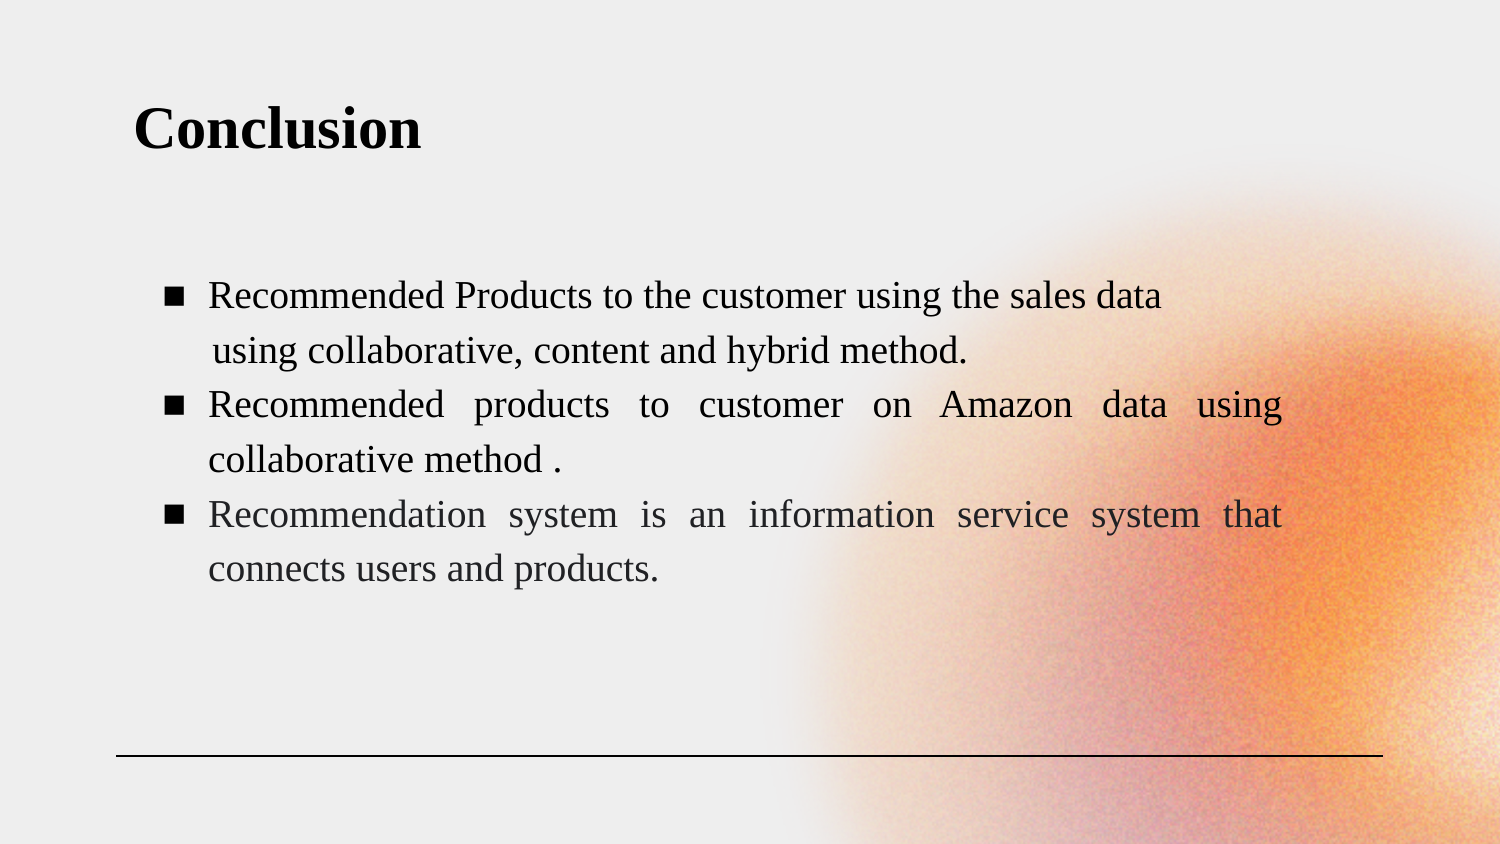

# Conclusion
Recommended Products to the customer using the sales data
     using collaborative, content and hybrid method.
Recommended products to customer on Amazon data using collaborative method .
Recommendation system is an information service system that connects users and products.